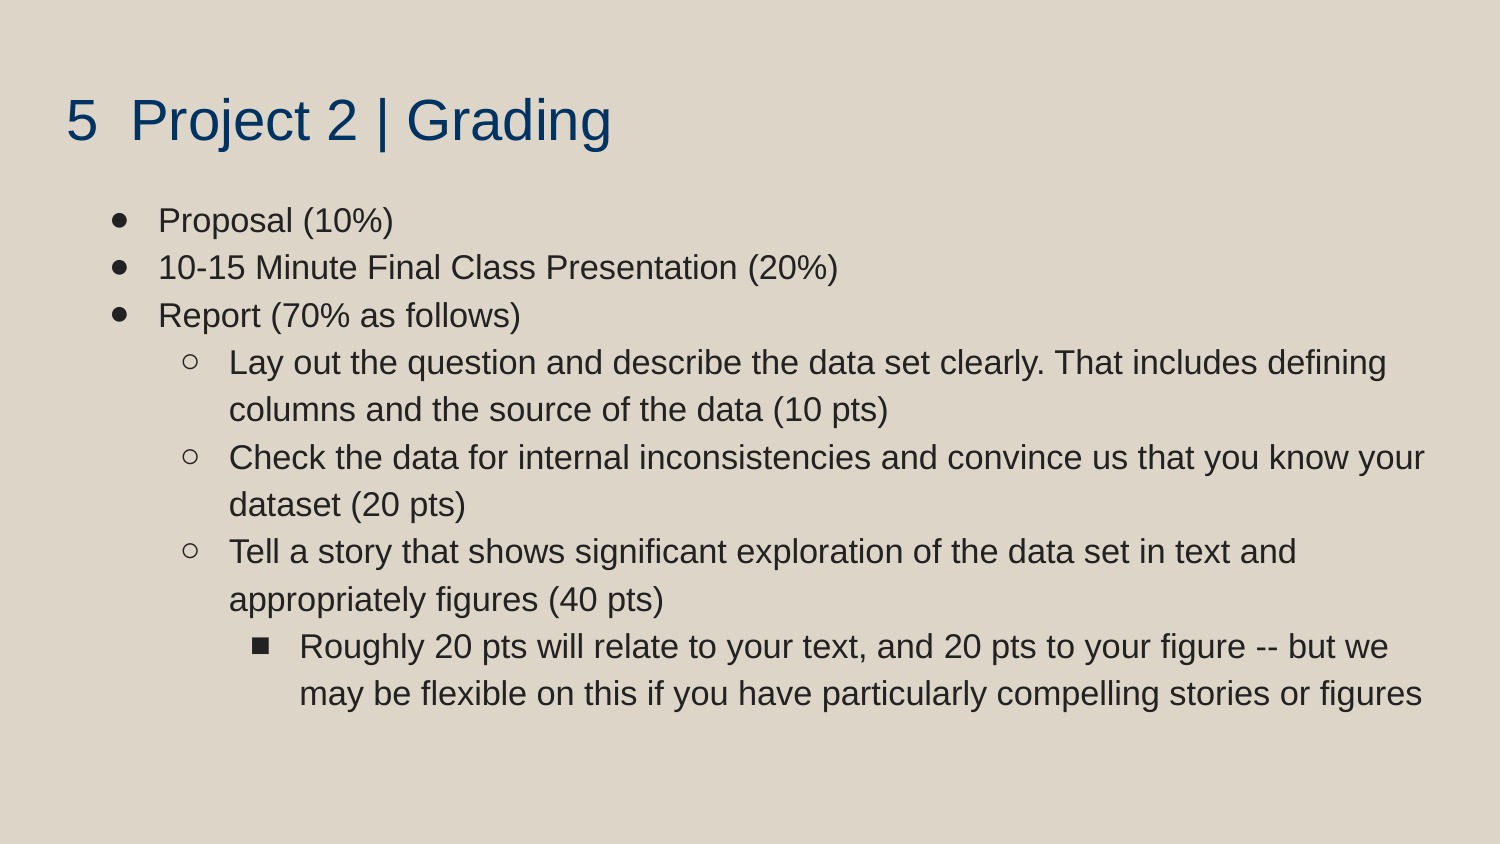

# 5  Project 2 | Grading
Proposal (10%)
10-15 Minute Final Class Presentation (20%)
Report (70% as follows)
Lay out the question and describe the data set clearly. That includes defining columns and the source of the data (10 pts)
Check the data for internal inconsistencies and convince us that you know your dataset (20 pts)
Tell a story that shows significant exploration of the data set in text and appropriately figures (40 pts)
Roughly 20 pts will relate to your text, and 20 pts to your figure -- but we may be flexible on this if you have particularly compelling stories or figures